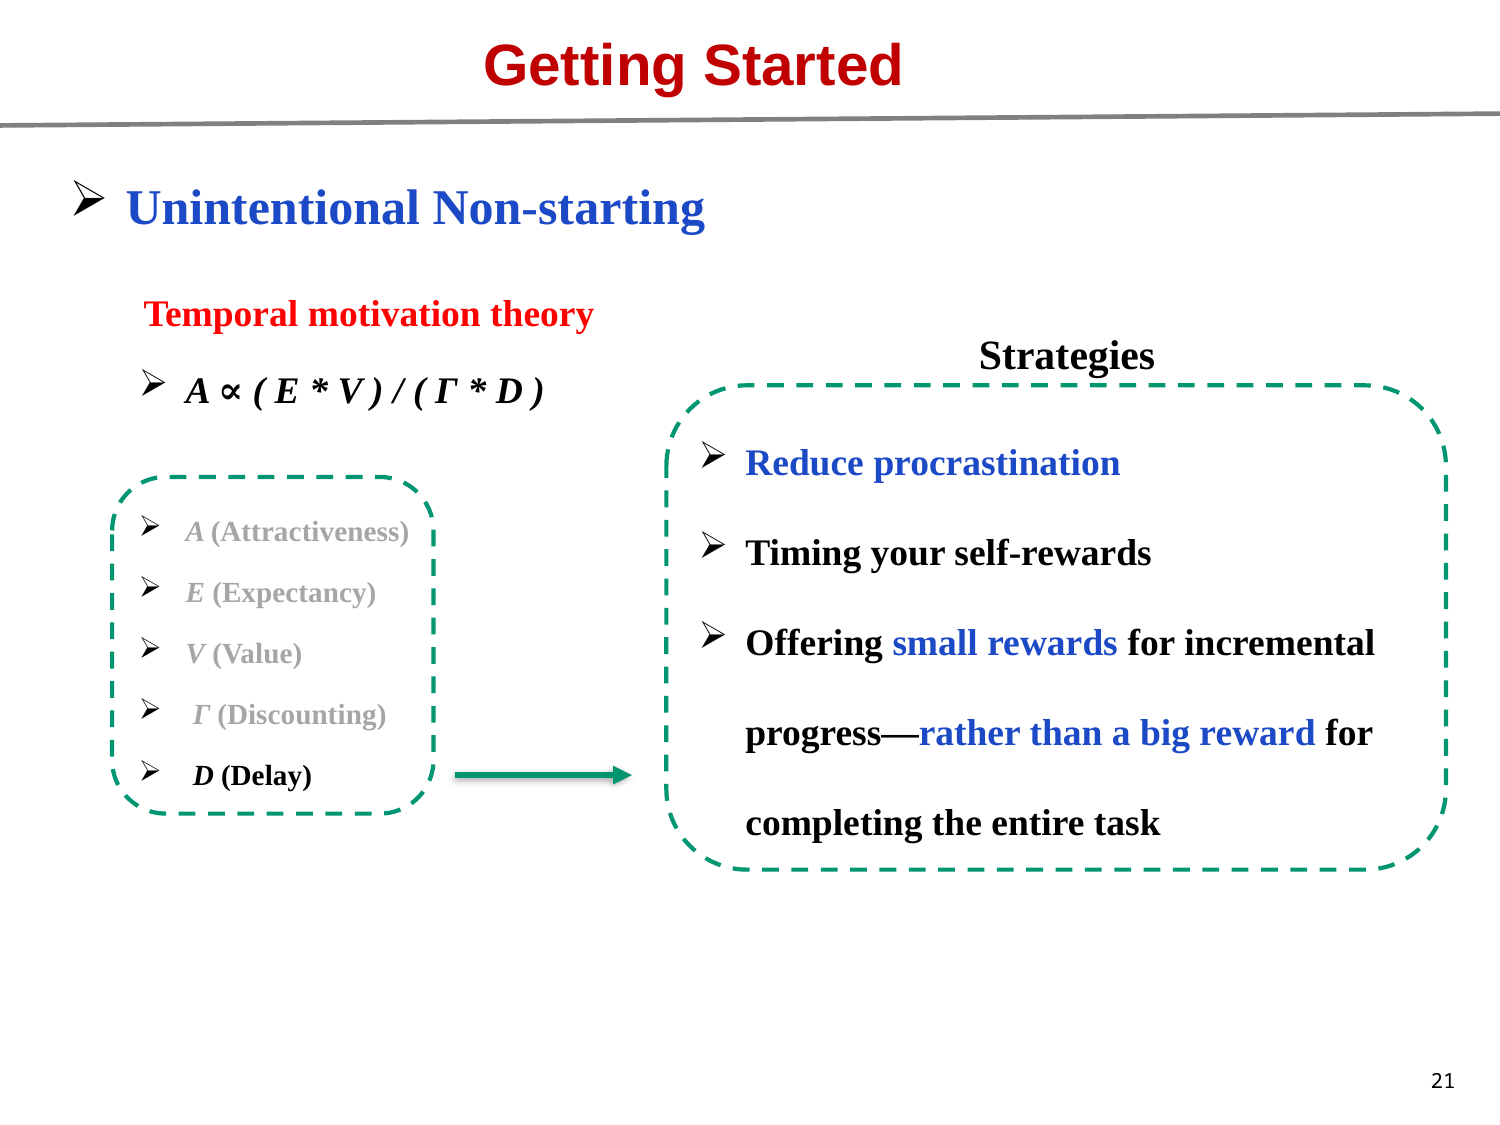

Getting Started
Unintentional Non-starting
Strategies
Temporal motivation theory
A ∝ ( E * V ) / ( Γ * D )

A (Attractiveness)
E (Expectancy)
V (Value)
 Γ (Discounting)
 D (Delay)

Reduce procrastination
Timing your self-rewards
Offering small rewards for incremental progress—rather than a big reward for completing the entire task